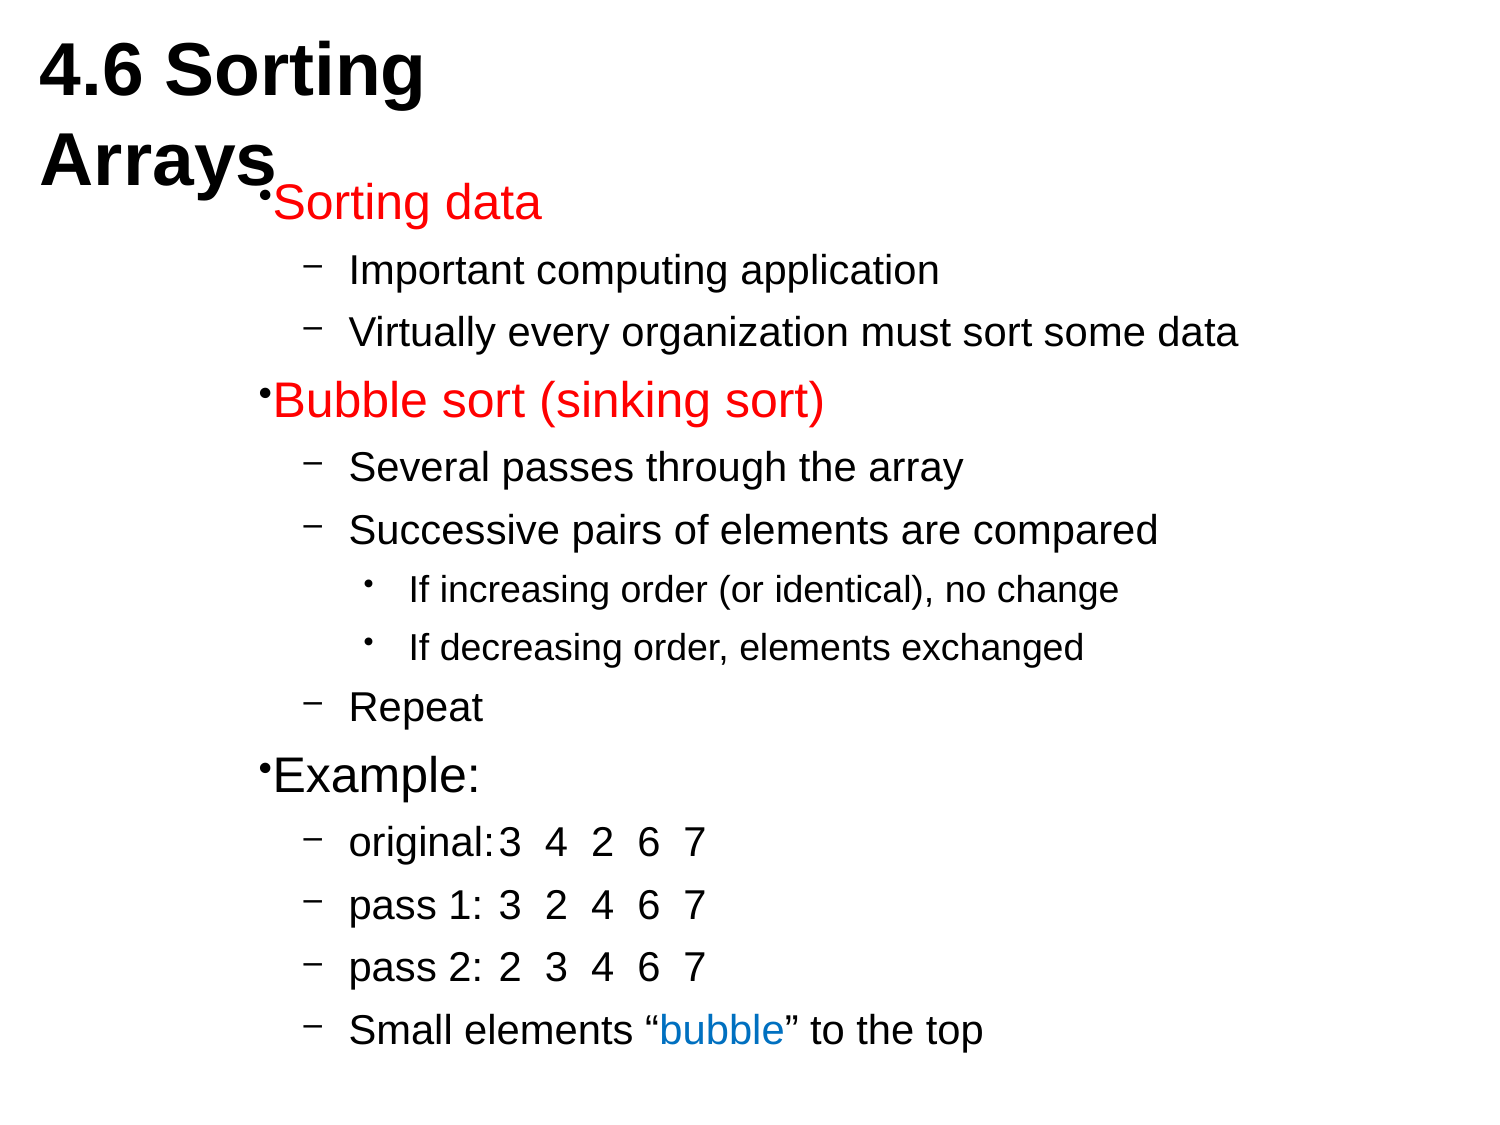

# 4.6 Sorting Arrays
Sorting data
Important computing application
Virtually every organization must sort some data
Bubble sort (sinking sort)
Several passes through the array
Successive pairs of elements are compared
If increasing order (or identical), no change
If decreasing order, elements exchanged
Repeat
Example:
original:	3  4  2  6  7
pass 1:	3  2  4  6  7
pass 2:	2  3  4  6  7
Small elements “bubble” to the top